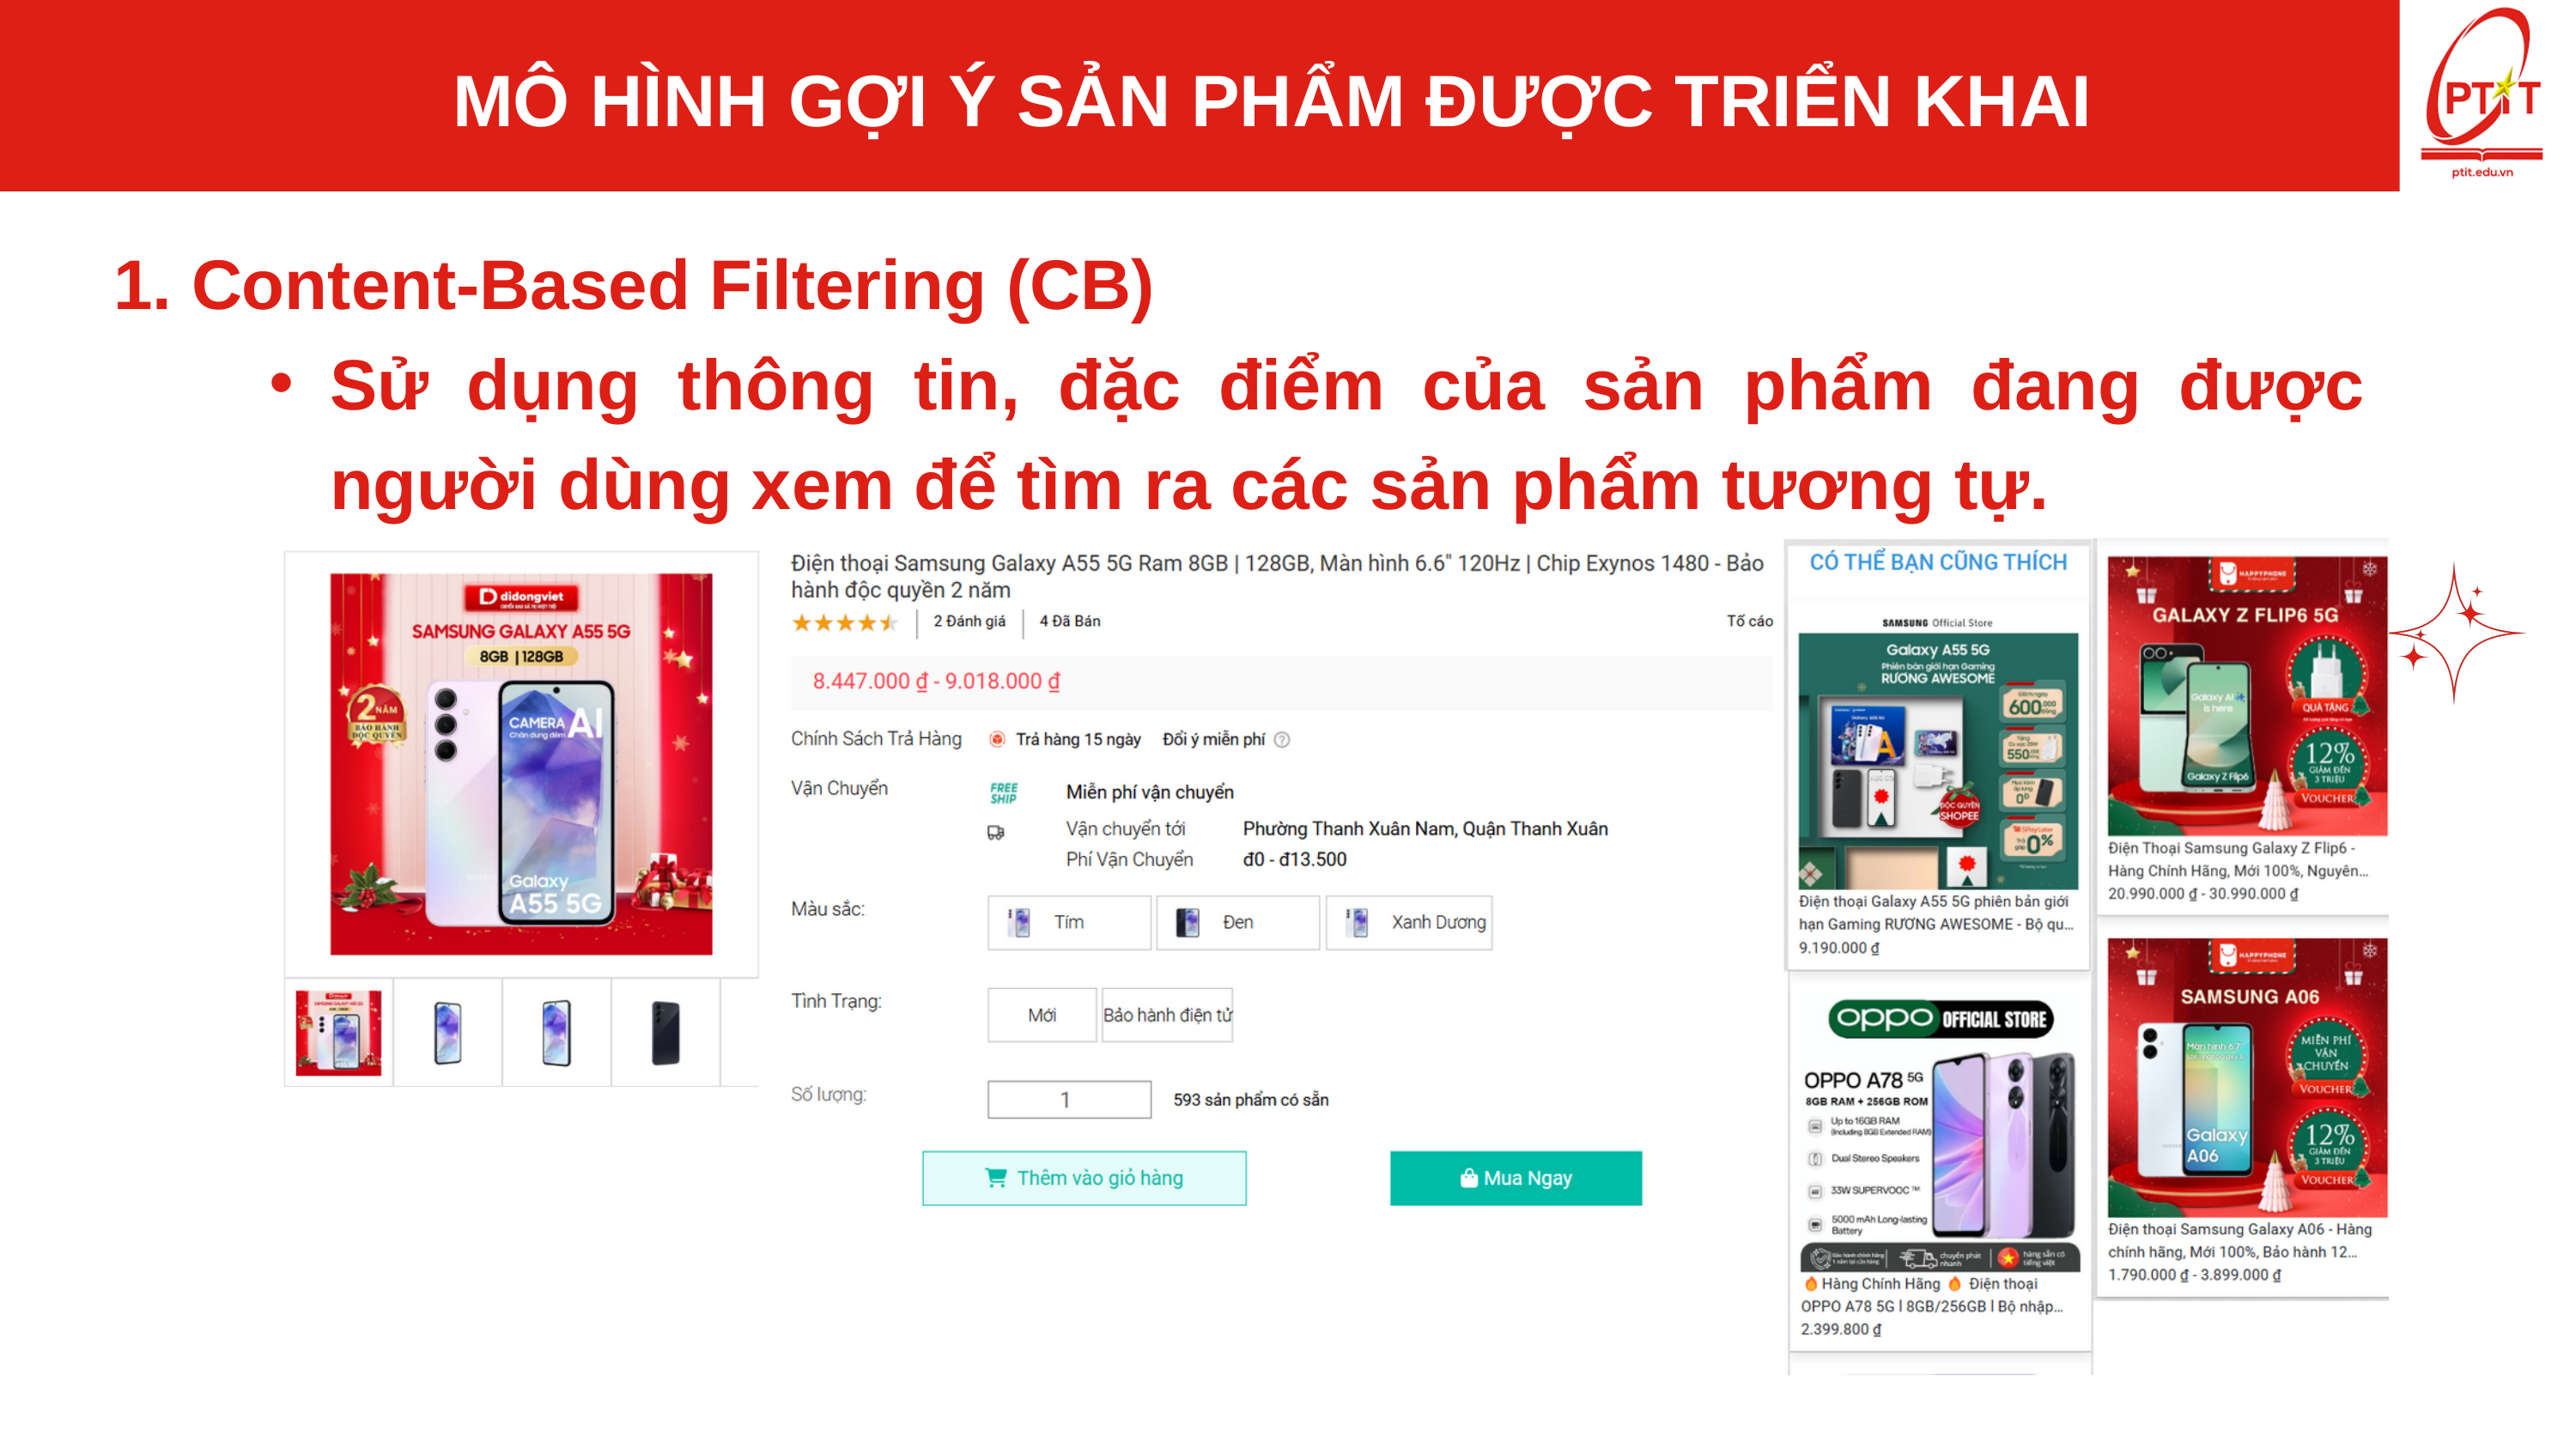

MÔ HÌNH GỢI Ý SẢN PHẨM ĐƯỢC TRIỂN KHAI
1. Content-Based Filtering (CB)

Sử dụng thông tin, đặc điểm của sản phẩm đang được người dùng xem để tìm ra các sản phẩm tương tự.